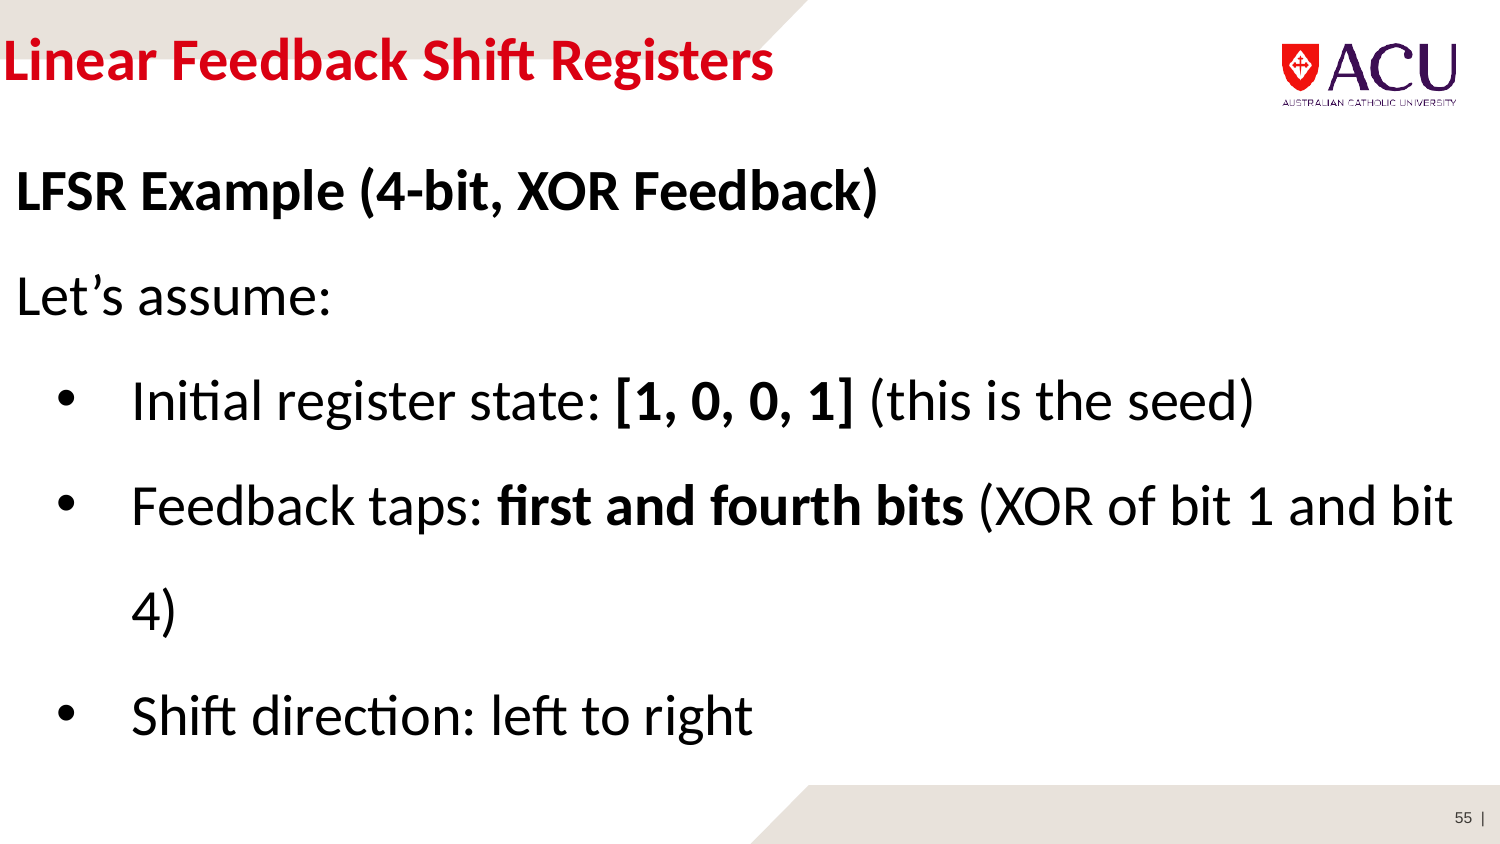

# Linear Feedback Shift Registers
LFSR Example (4-bit, XOR Feedback)
Let’s assume:
Initial register state: [1, 0, 0, 1] (this is the seed)
Feedback taps: first and fourth bits (XOR of bit 1 and bit 4)
Shift direction: left to right
55 |